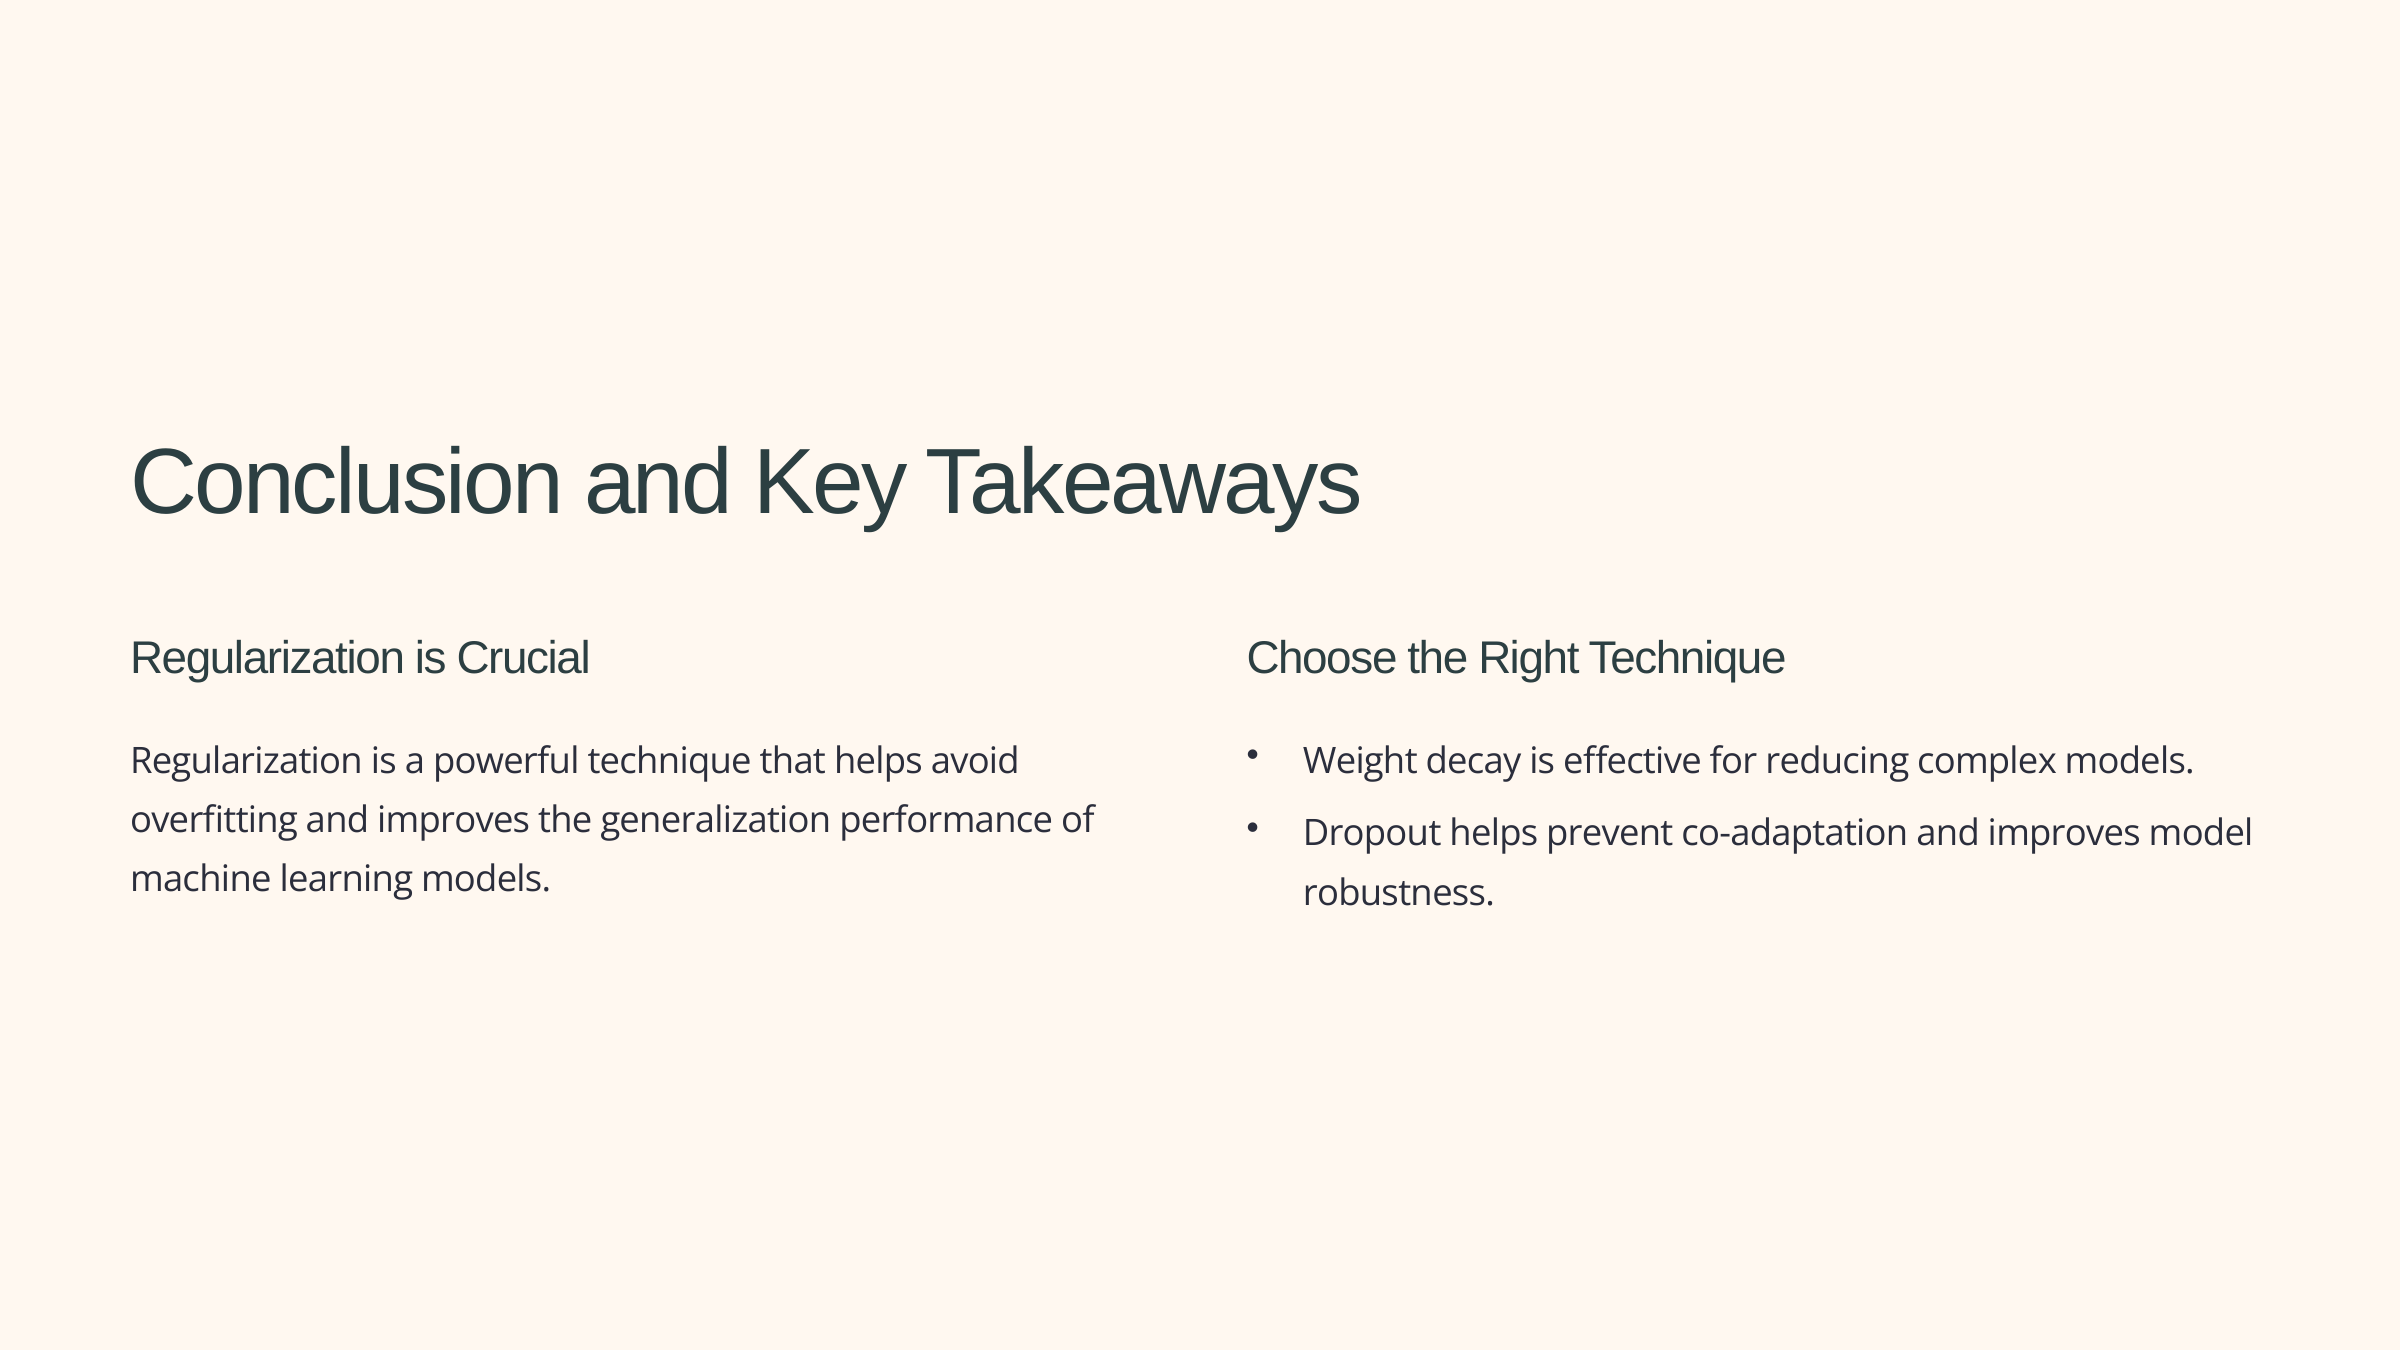

Conclusion and Key Takeaways
Regularization is Crucial
Choose the Right Technique
Regularization is a powerful technique that helps avoid overfitting and improves the generalization performance of machine learning models.
Weight decay is effective for reducing complex models.
Dropout helps prevent co-adaptation and improves model robustness.